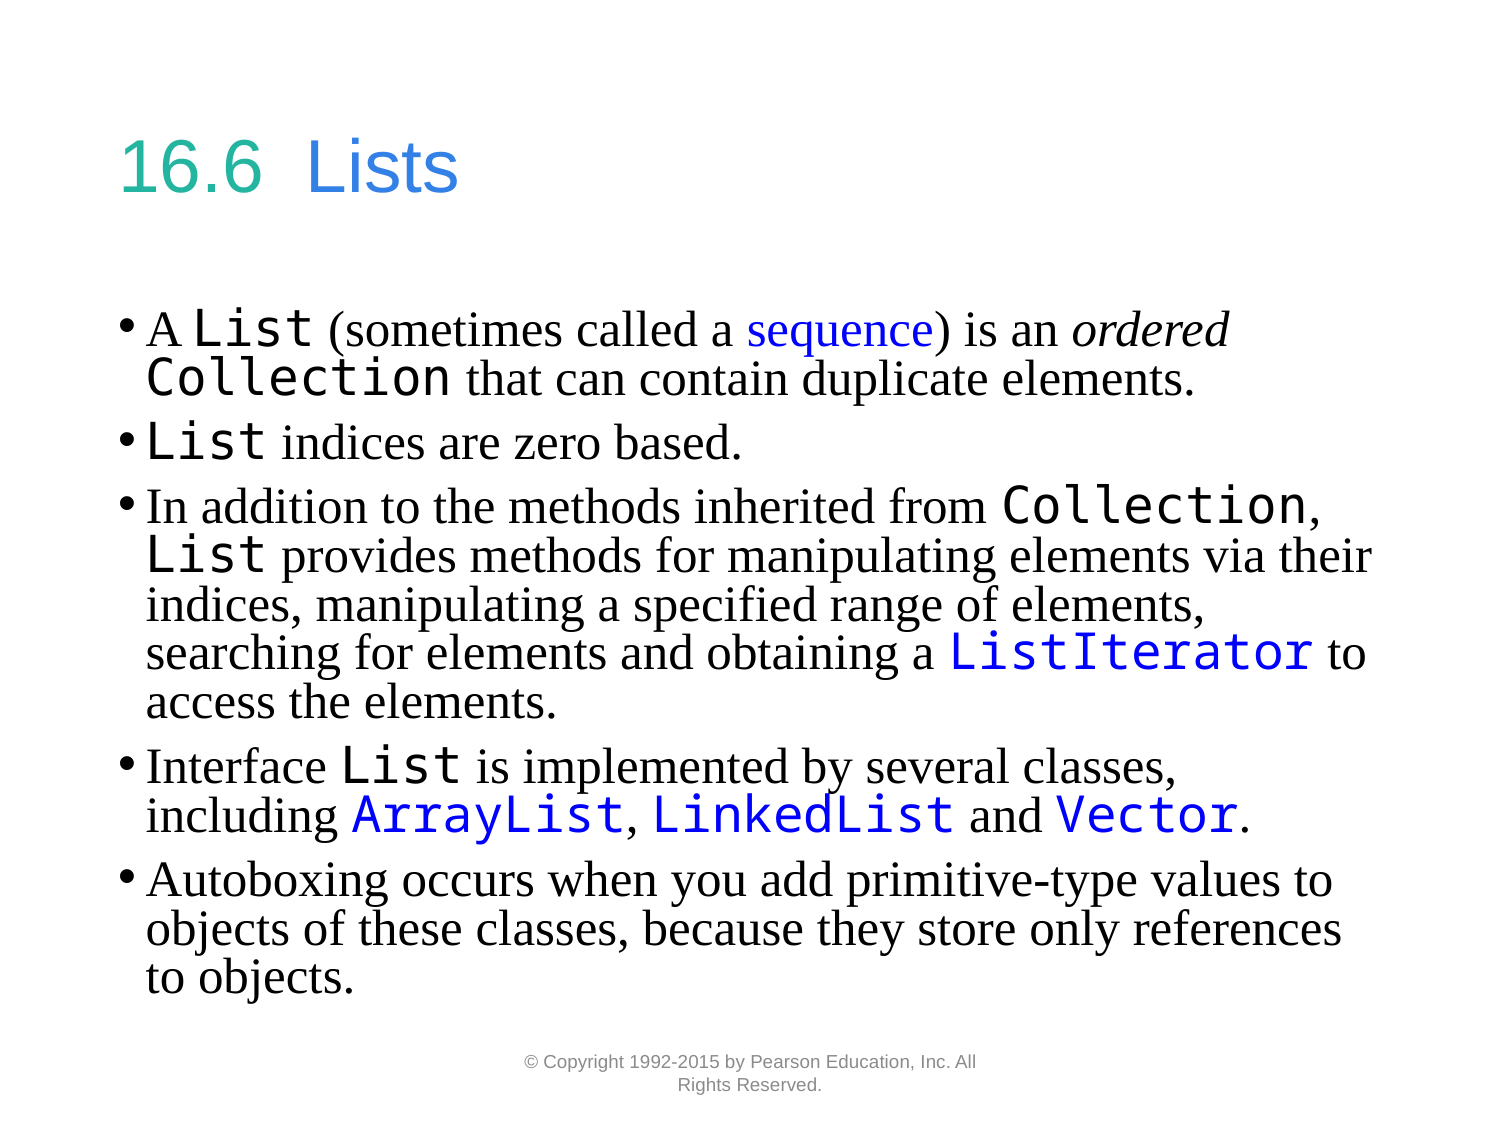

# 16.6  Lists
A List (sometimes called a sequence) is an ordered Collection that can contain duplicate elements.
List indices are zero based.
In addition to the methods inherited from Collection, List provides methods for manipulating elements via their indices, manipulating a specified range of elements, searching for elements and obtaining a ListIterator to access the elements.
Interface List is implemented by several classes, including ArrayList, LinkedList and Vector.
Autoboxing occurs when you add primitive-type values to objects of these classes, because they store only references to objects.
© Copyright 1992-2015 by Pearson Education, Inc. All Rights Reserved.